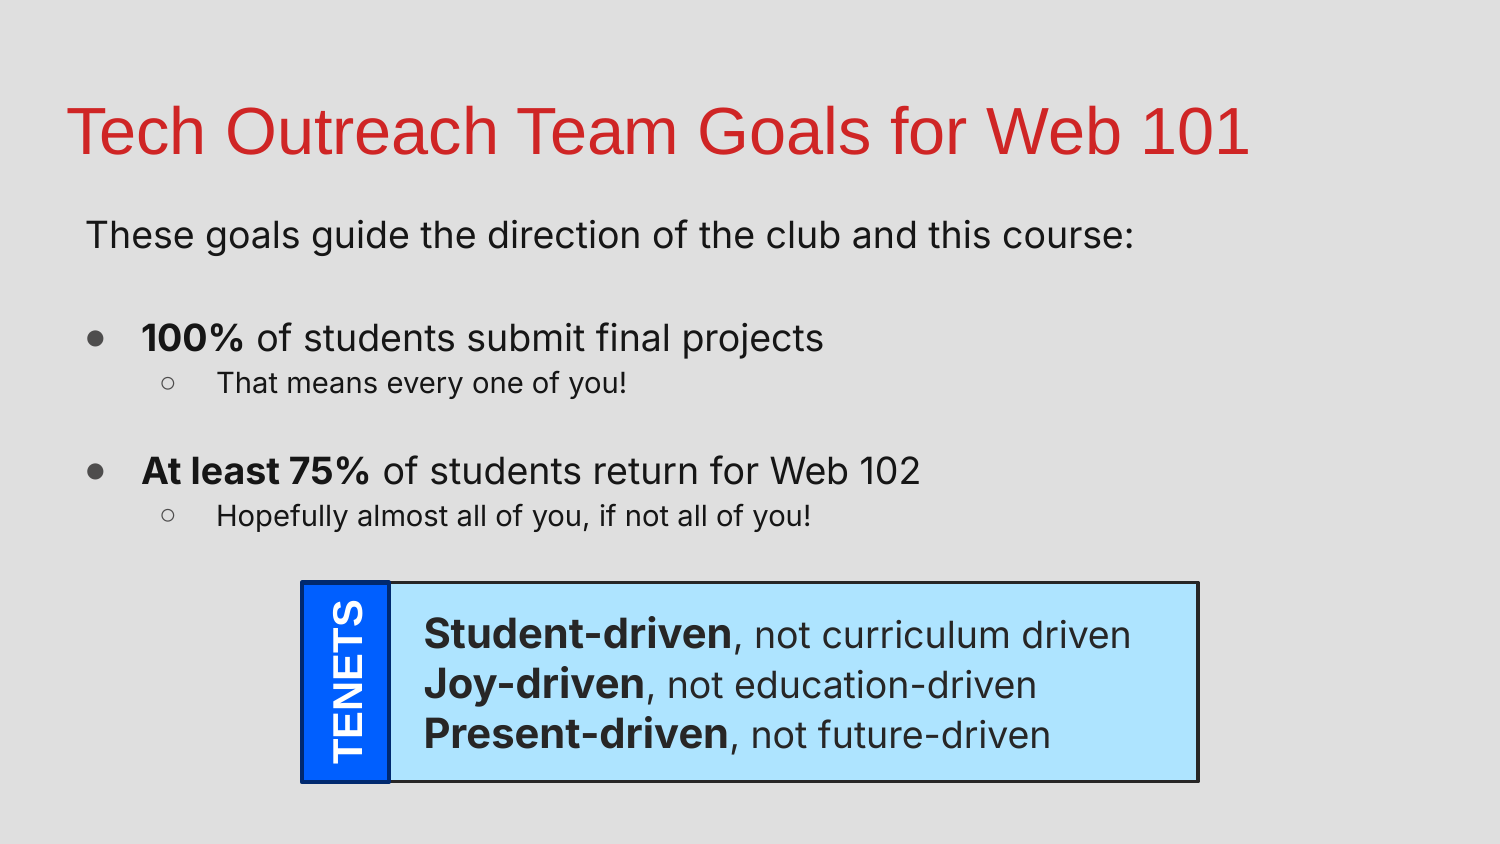

# Tech Outreach Team Goals for Web 101
These goals guide the direction of the club and this course:

100% of students submit final projects
That means every one of you!

At least 75% of students return for Web 102
Hopefully almost all of you, if not all of you!
  Student-driven, not curriculum driven
  Joy-driven, not education-driven
  Present-driven, not future-driven
TENETS